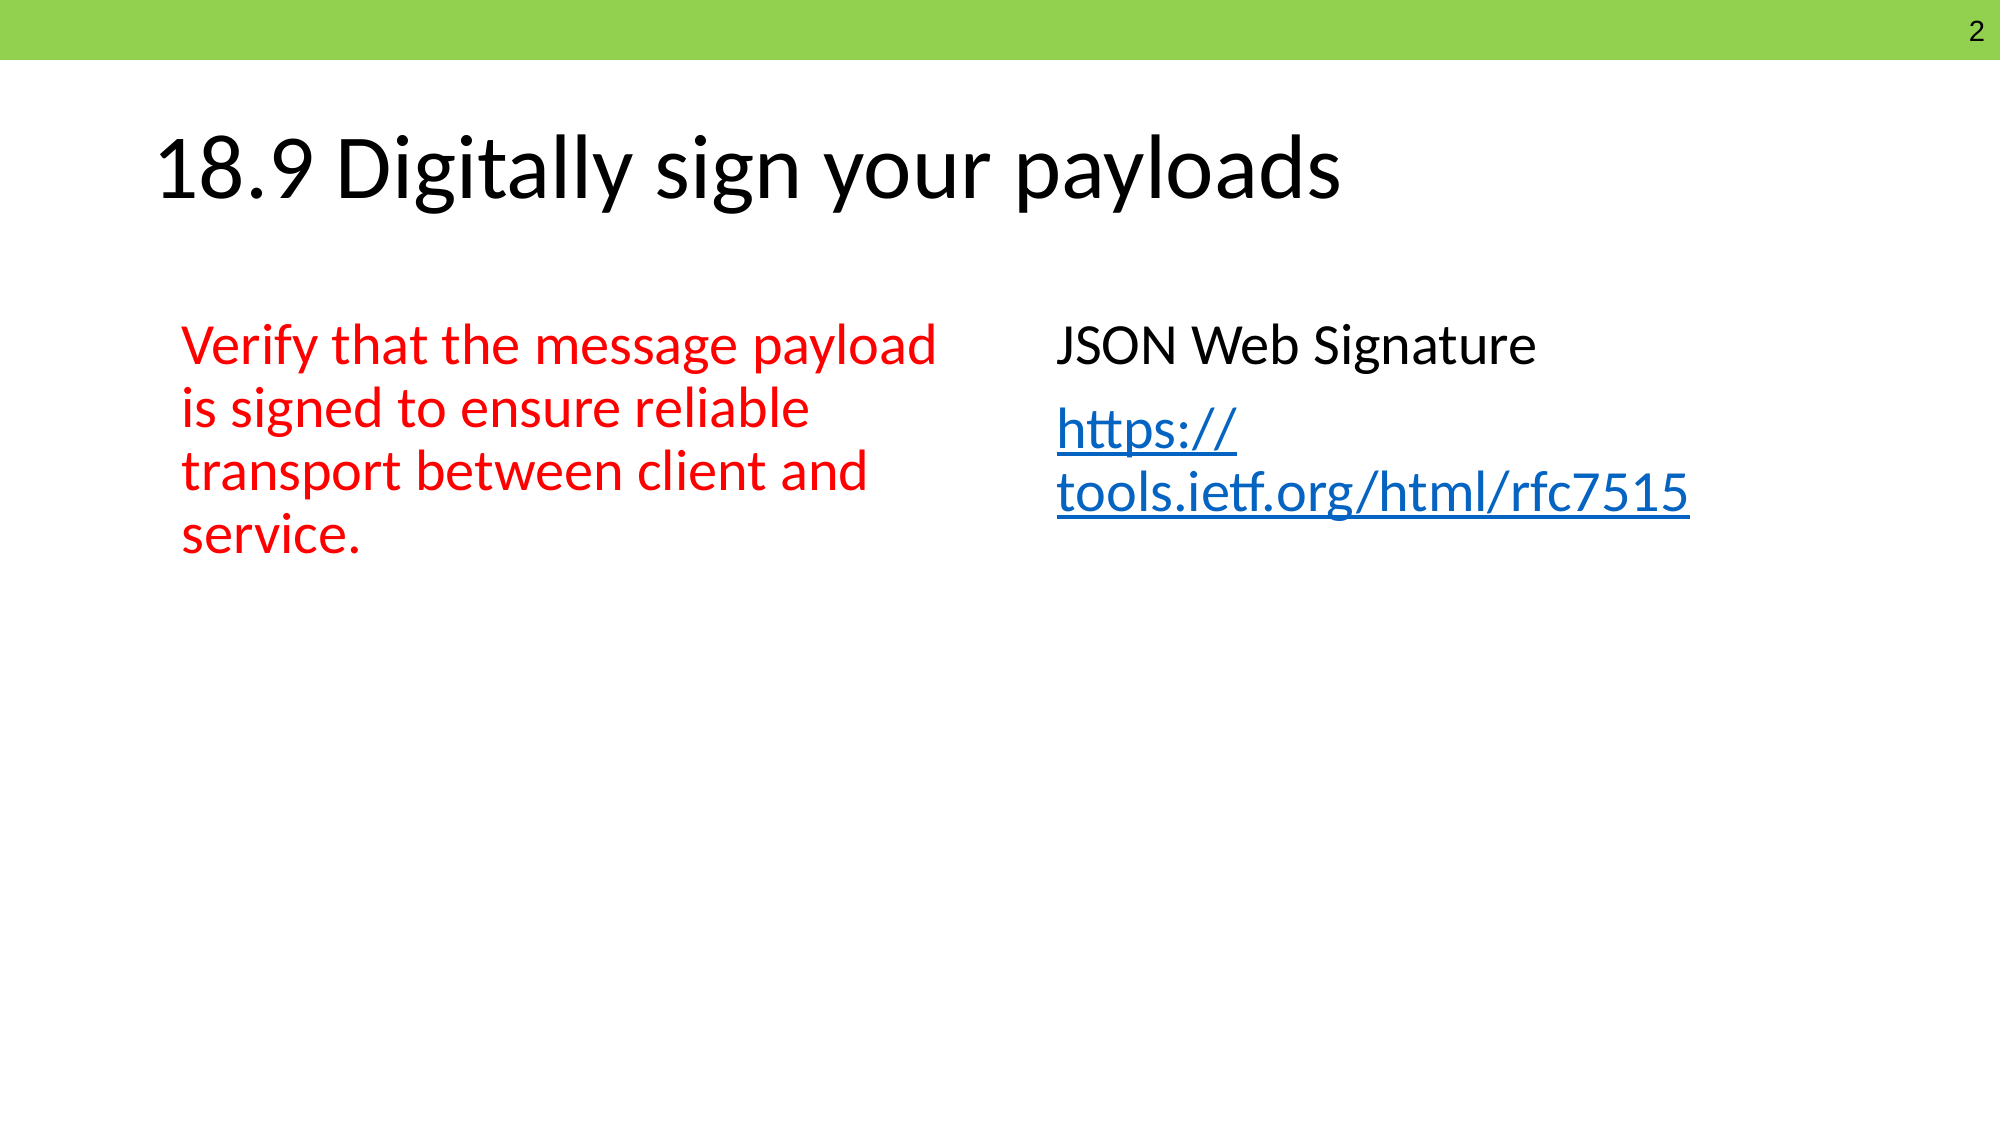

# 18.9 Digitally sign your payloads
Verify that the message payload is signed to ensure reliable transport between client and service.
JSON Web Signature
https://tools.ietf.org/html/rfc7515